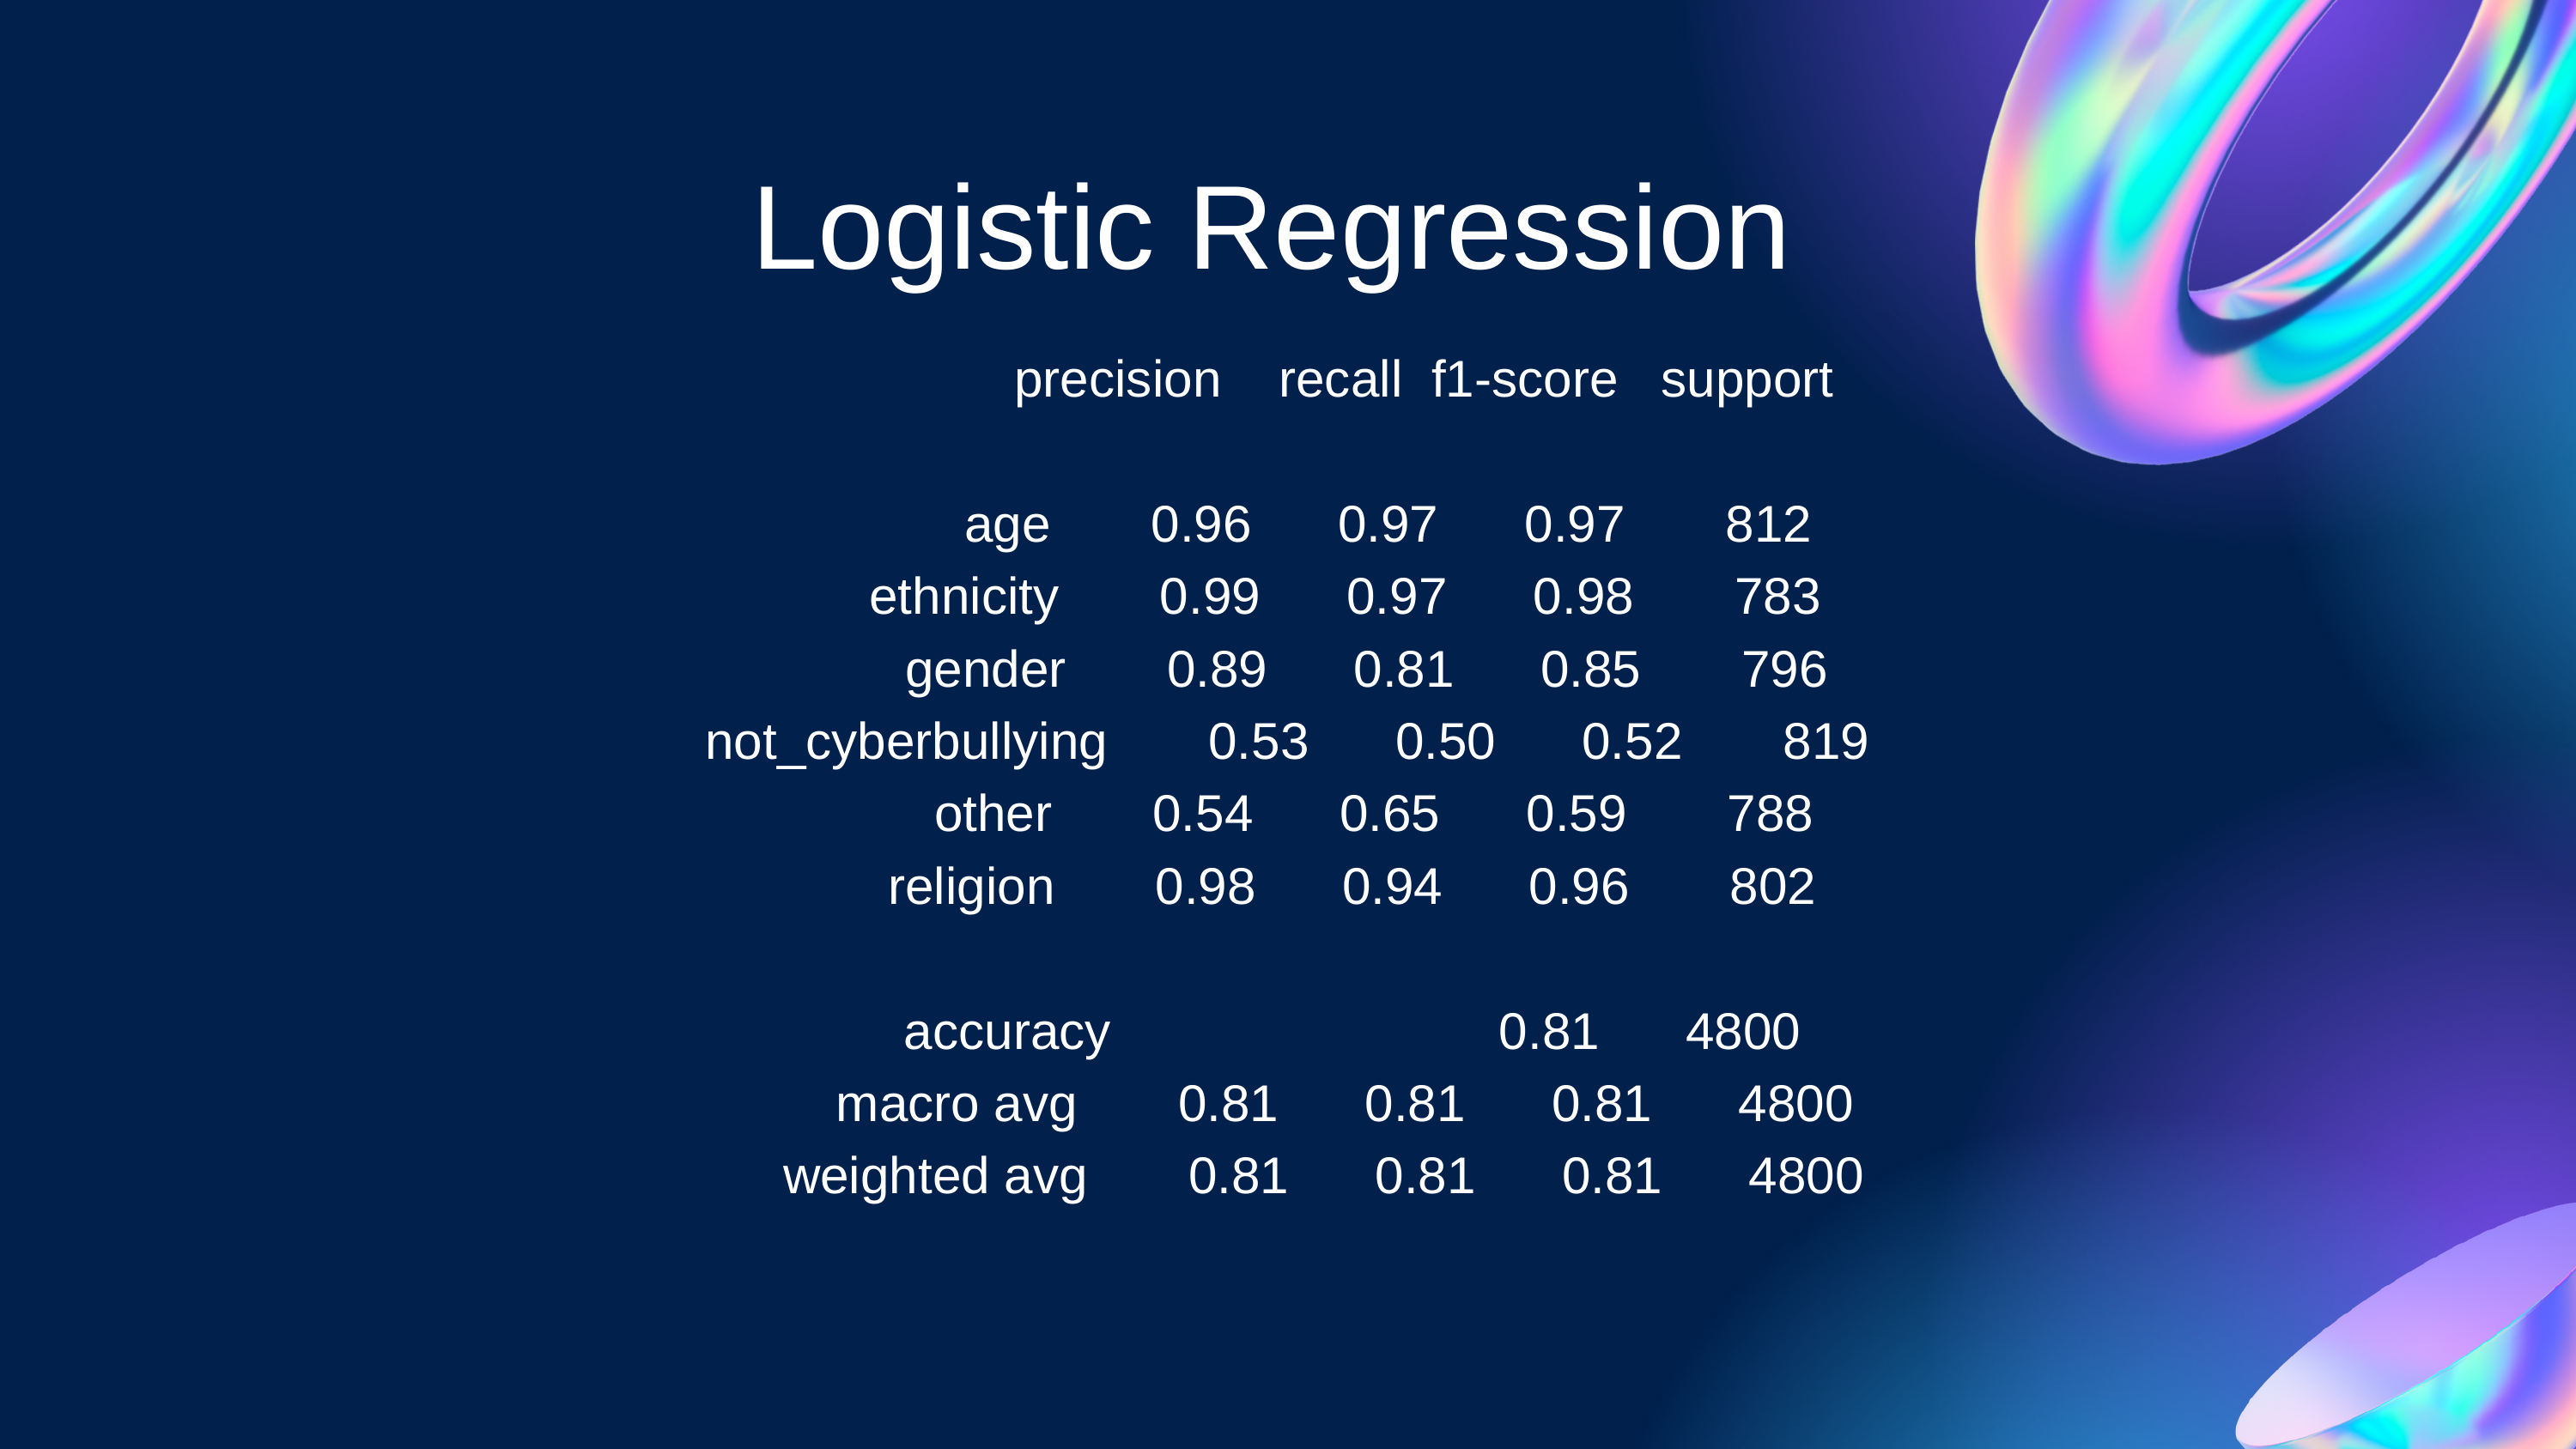

Logistic Regression
                   precision    recall  f1-score   support

              age       0.96      0.97      0.97       812
        ethnicity       0.99      0.97      0.98       783
           gender       0.89      0.81      0.85       796
not_cyberbullying       0.53      0.50      0.52       819
            other       0.54      0.65      0.59       788
         religion       0.98      0.94      0.96       802

         accuracy                           0.81      4800
        macro avg       0.81      0.81      0.81      4800
     weighted avg       0.81      0.81      0.81      4800